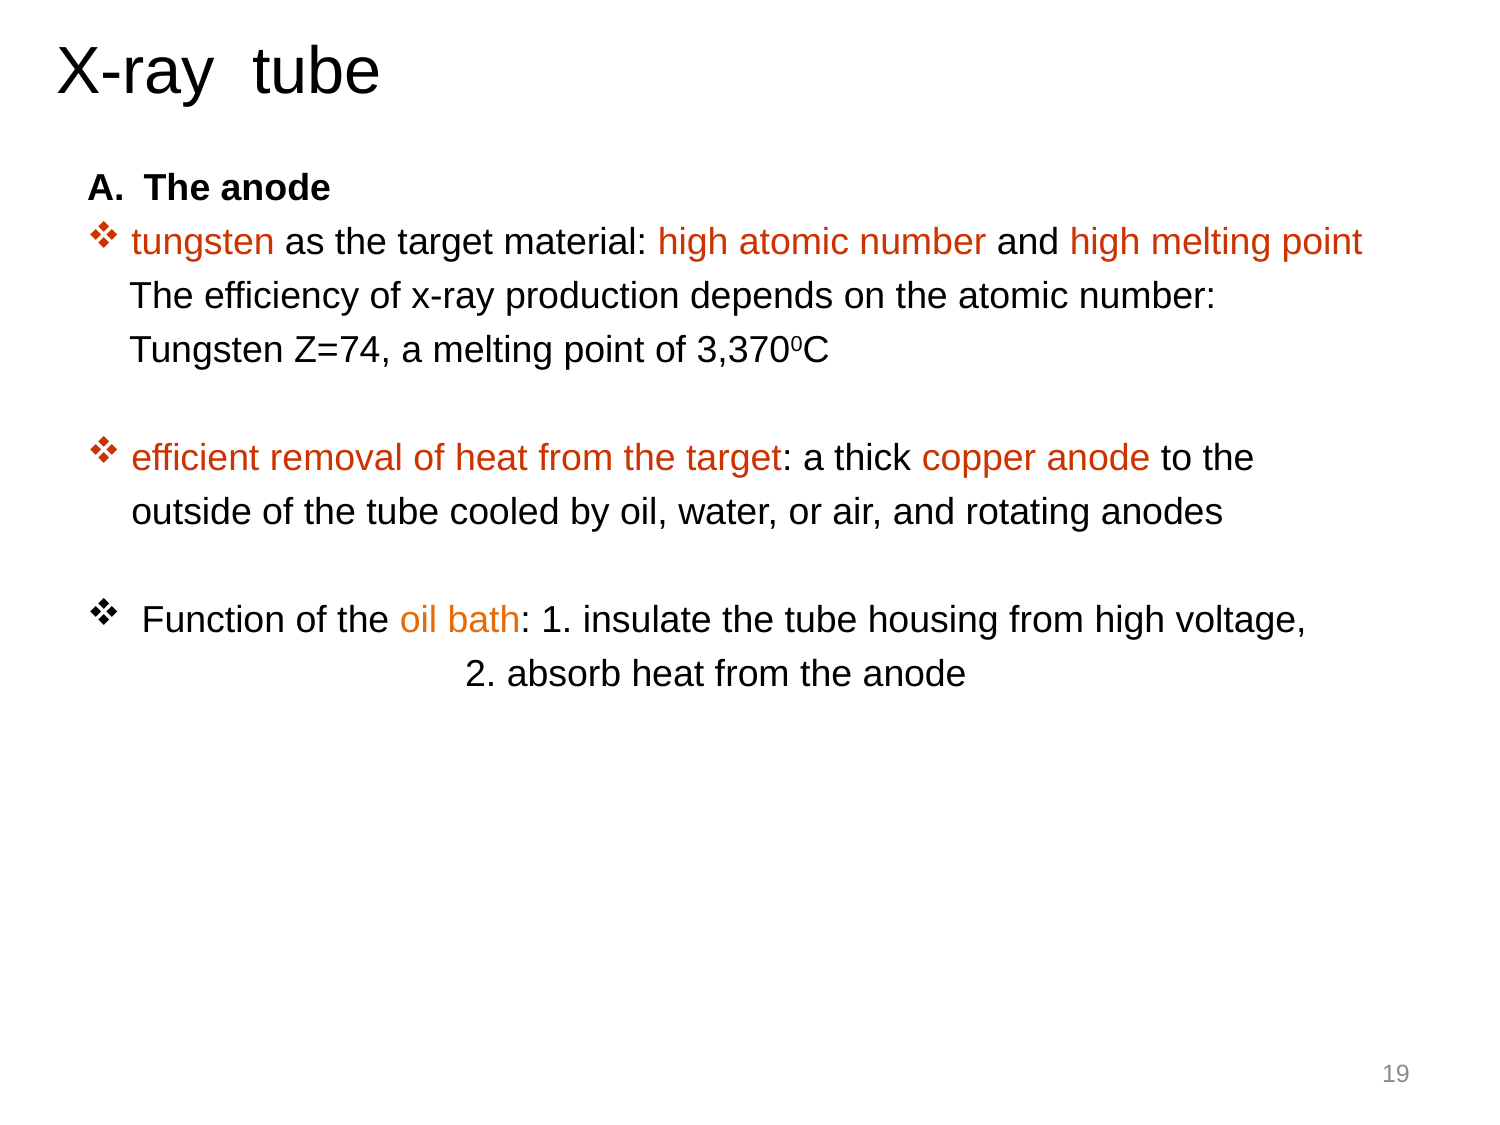

X-ray  tube
The anode
tungsten as the target material: high atomic number and high melting point
    The efficiency of x-ray production depends on the atomic number:
    Tungsten Z=74, a melting point of 3,3700C

efficient removal of heat from the target: a thick copper anode to the outside of the tube cooled by oil, water, or air, and rotating anodes

 Function of the oil bath: 1. insulate the tube housing from high voltage,
                                    2. absorb heat from the anode
19